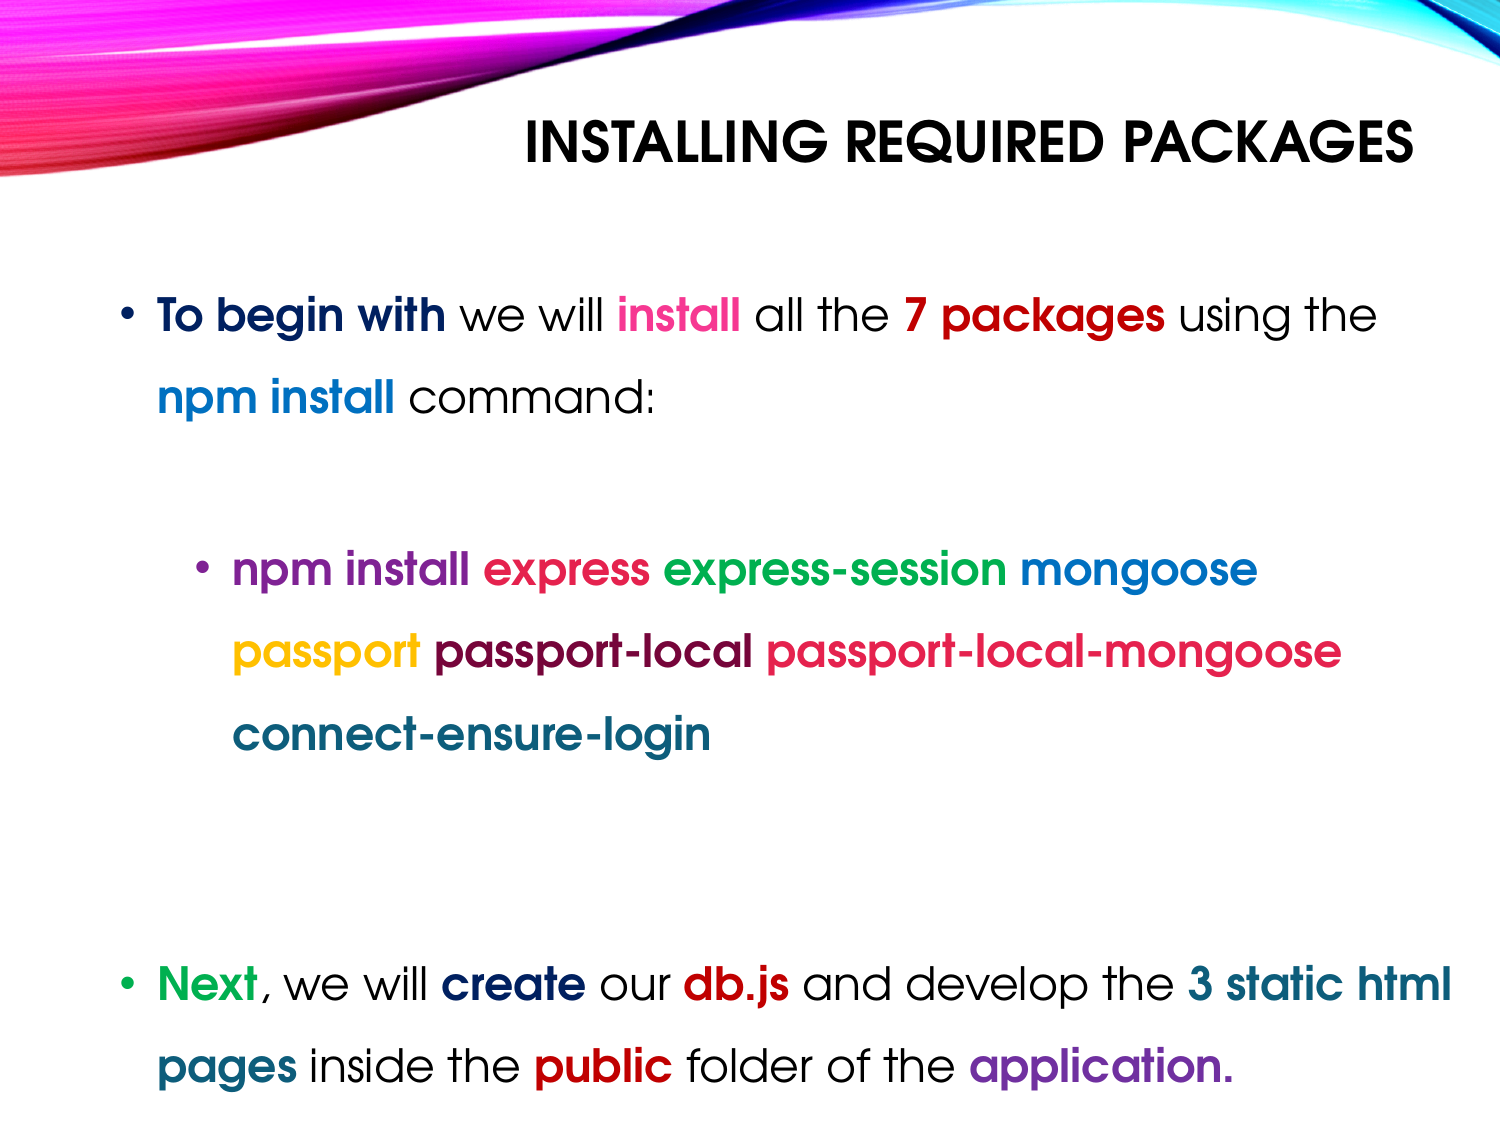

# Installing required packages
To begin with we will install all the 7 packages using the npm install command:

npm install express express-session mongoose passport passport-local passport-local-mongoose connect-ensure-login

Next, we will create our db.js and develop the 3 static html pages inside the public folder of the application.